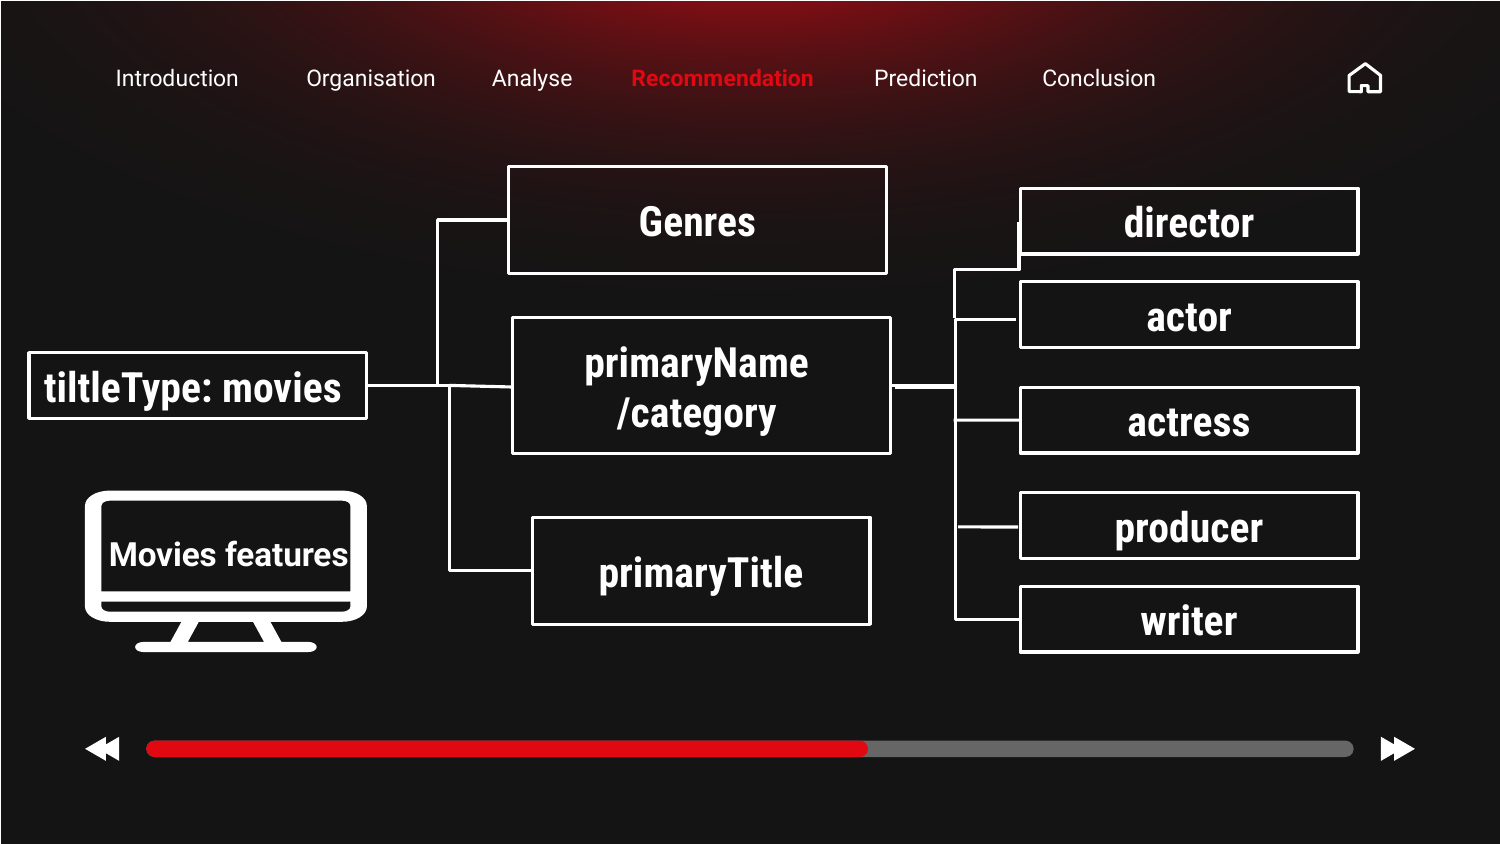

Introduction
Organisation
Analyse
Recommendation
Prediction
Conclusion

Genres
director
actor
primaryName  /category
tiltleType: movies
actress

producer
Movies features
primaryTitle
writer